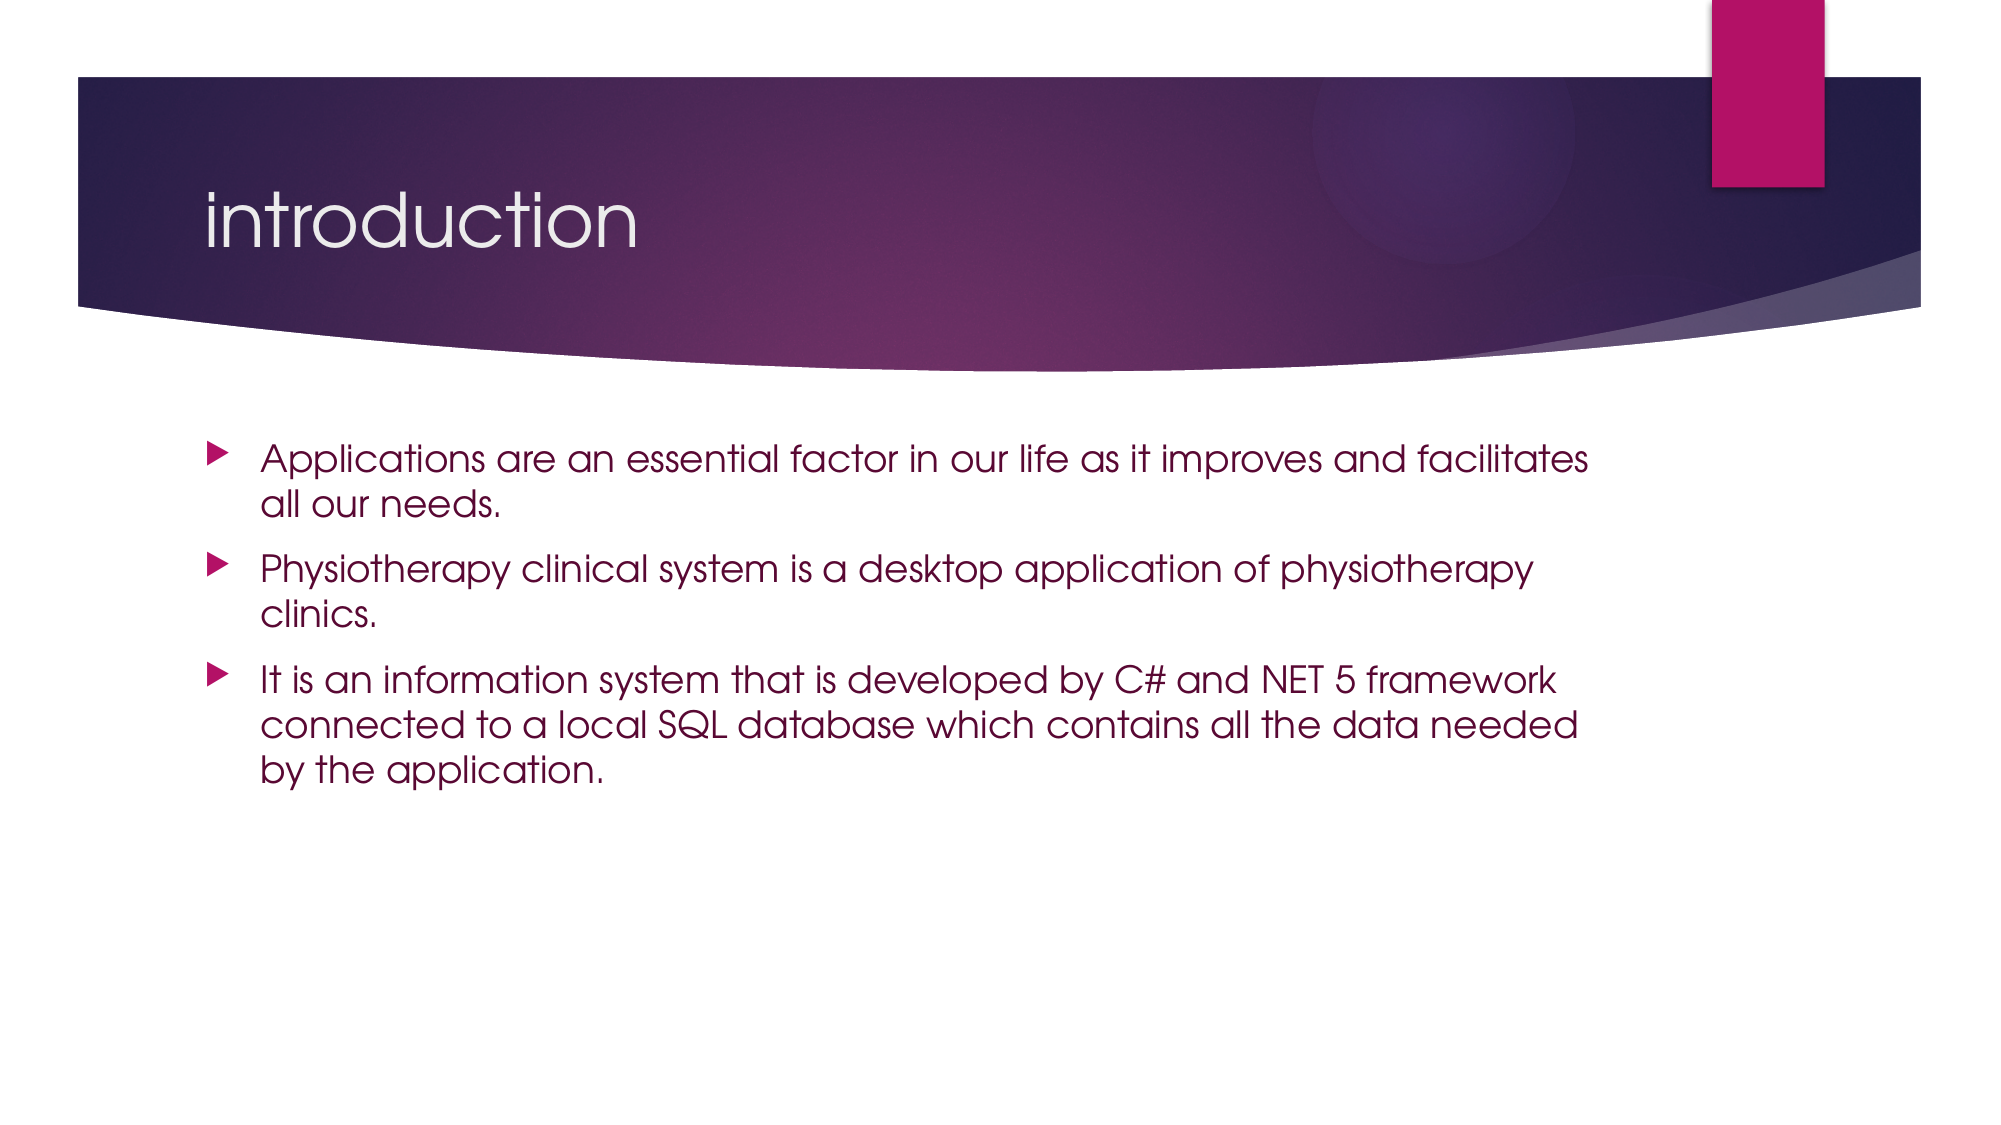

# introduction
Applications are an essential factor in our life as it improves and facilitates all our needs.
Physiotherapy clinical system is a desktop application of physiotherapy clinics.
It is an information system that is developed by C# and NET 5 framework connected to a local SQL database which contains all the data needed by the application.